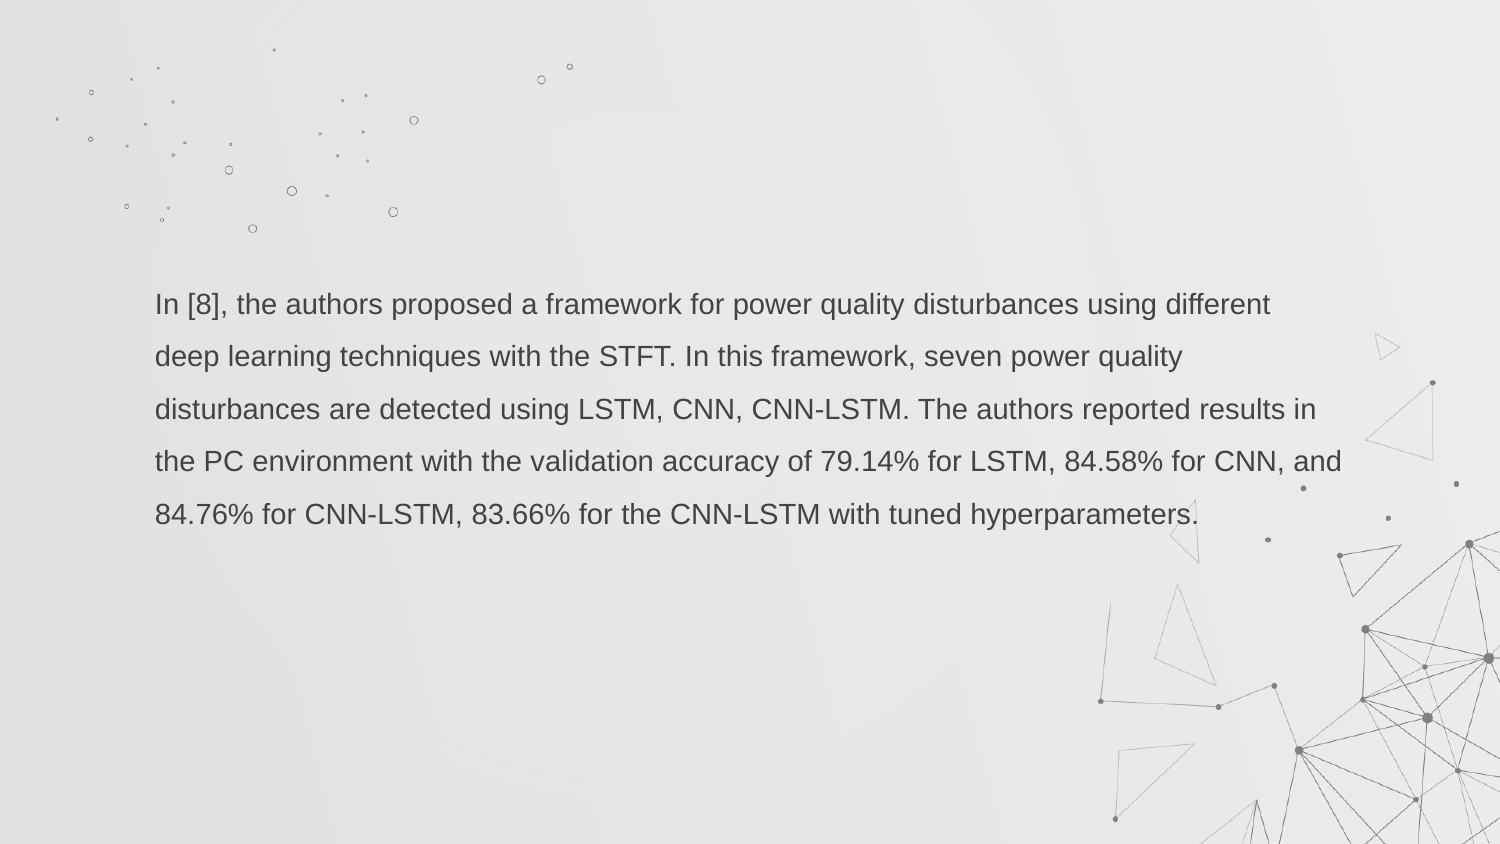

#
In [8], the authors proposed a framework for power quality disturbances using different deep learning techniques with the STFT. In this framework, seven power quality disturbances are detected using LSTM, CNN, CNN-LSTM. The authors reported results in the PC environment with the validation accuracy of 79.14% for LSTM, 84.58% for CNN, and 84.76% for CNN-LSTM, 83.66% for the CNN-LSTM with tuned hyperparameters.